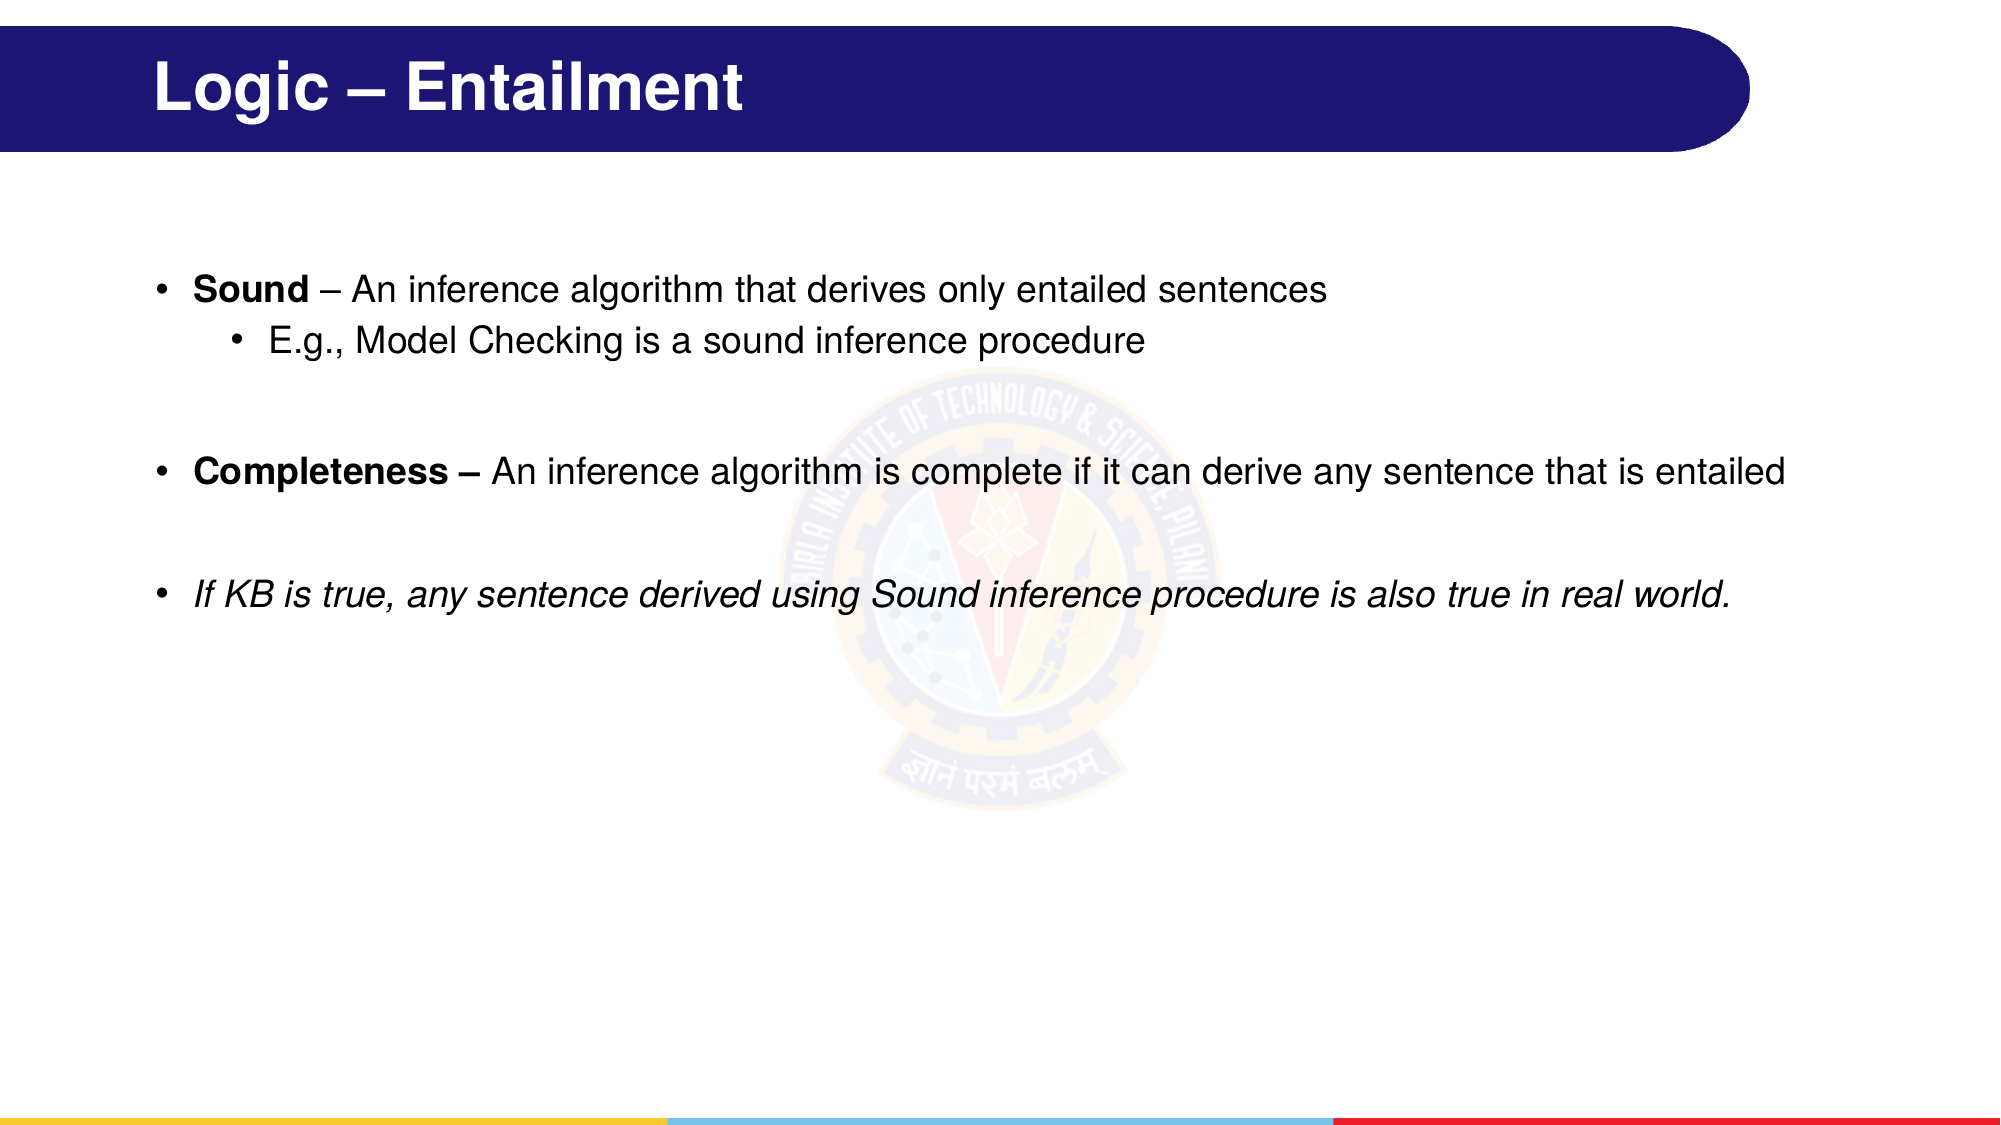

# Logic – Entailment

Sound – An inference algorithm that derives only entailed sentences
E.g., Model Checking is a sound inference procedure

Completeness – An inference algorithm is complete if it can derive any sentence that is entailed

If KB is true, any sentence derived using Sound inference procedure is also true in real world.